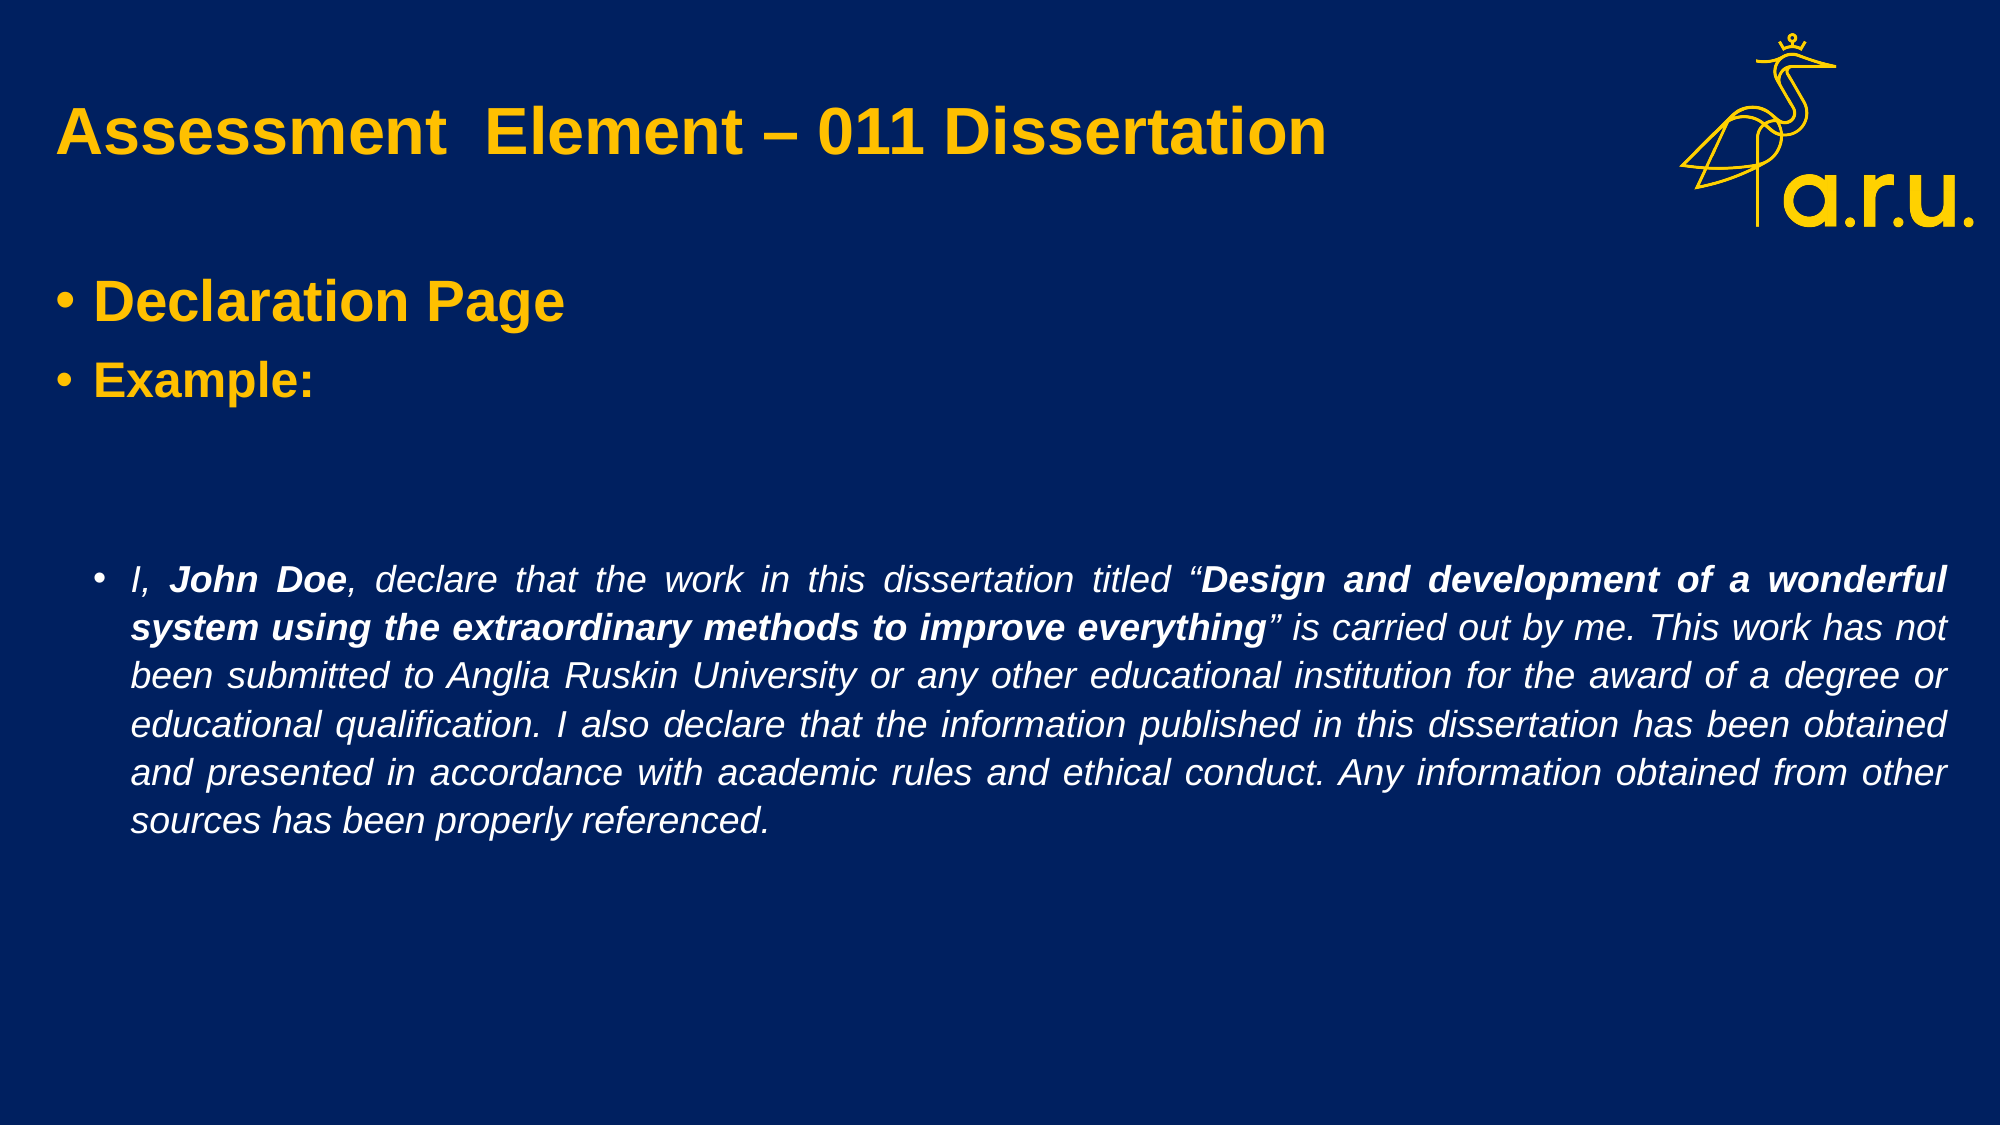

# Assessment  Element – 011 Dissertation
Declaration Page
Example:

I, John Doe, declare that the work in this dissertation titled “Design and development of a wonderful system using the extraordinary methods to improve everything” is carried out by me. This work has not been submitted to Anglia Ruskin University or any other educational institution for the award of a degree or educational qualification. I also declare that the information published in this dissertation has been obtained and presented in accordance with academic rules and ethical conduct. Any information obtained from other sources has been properly referenced.